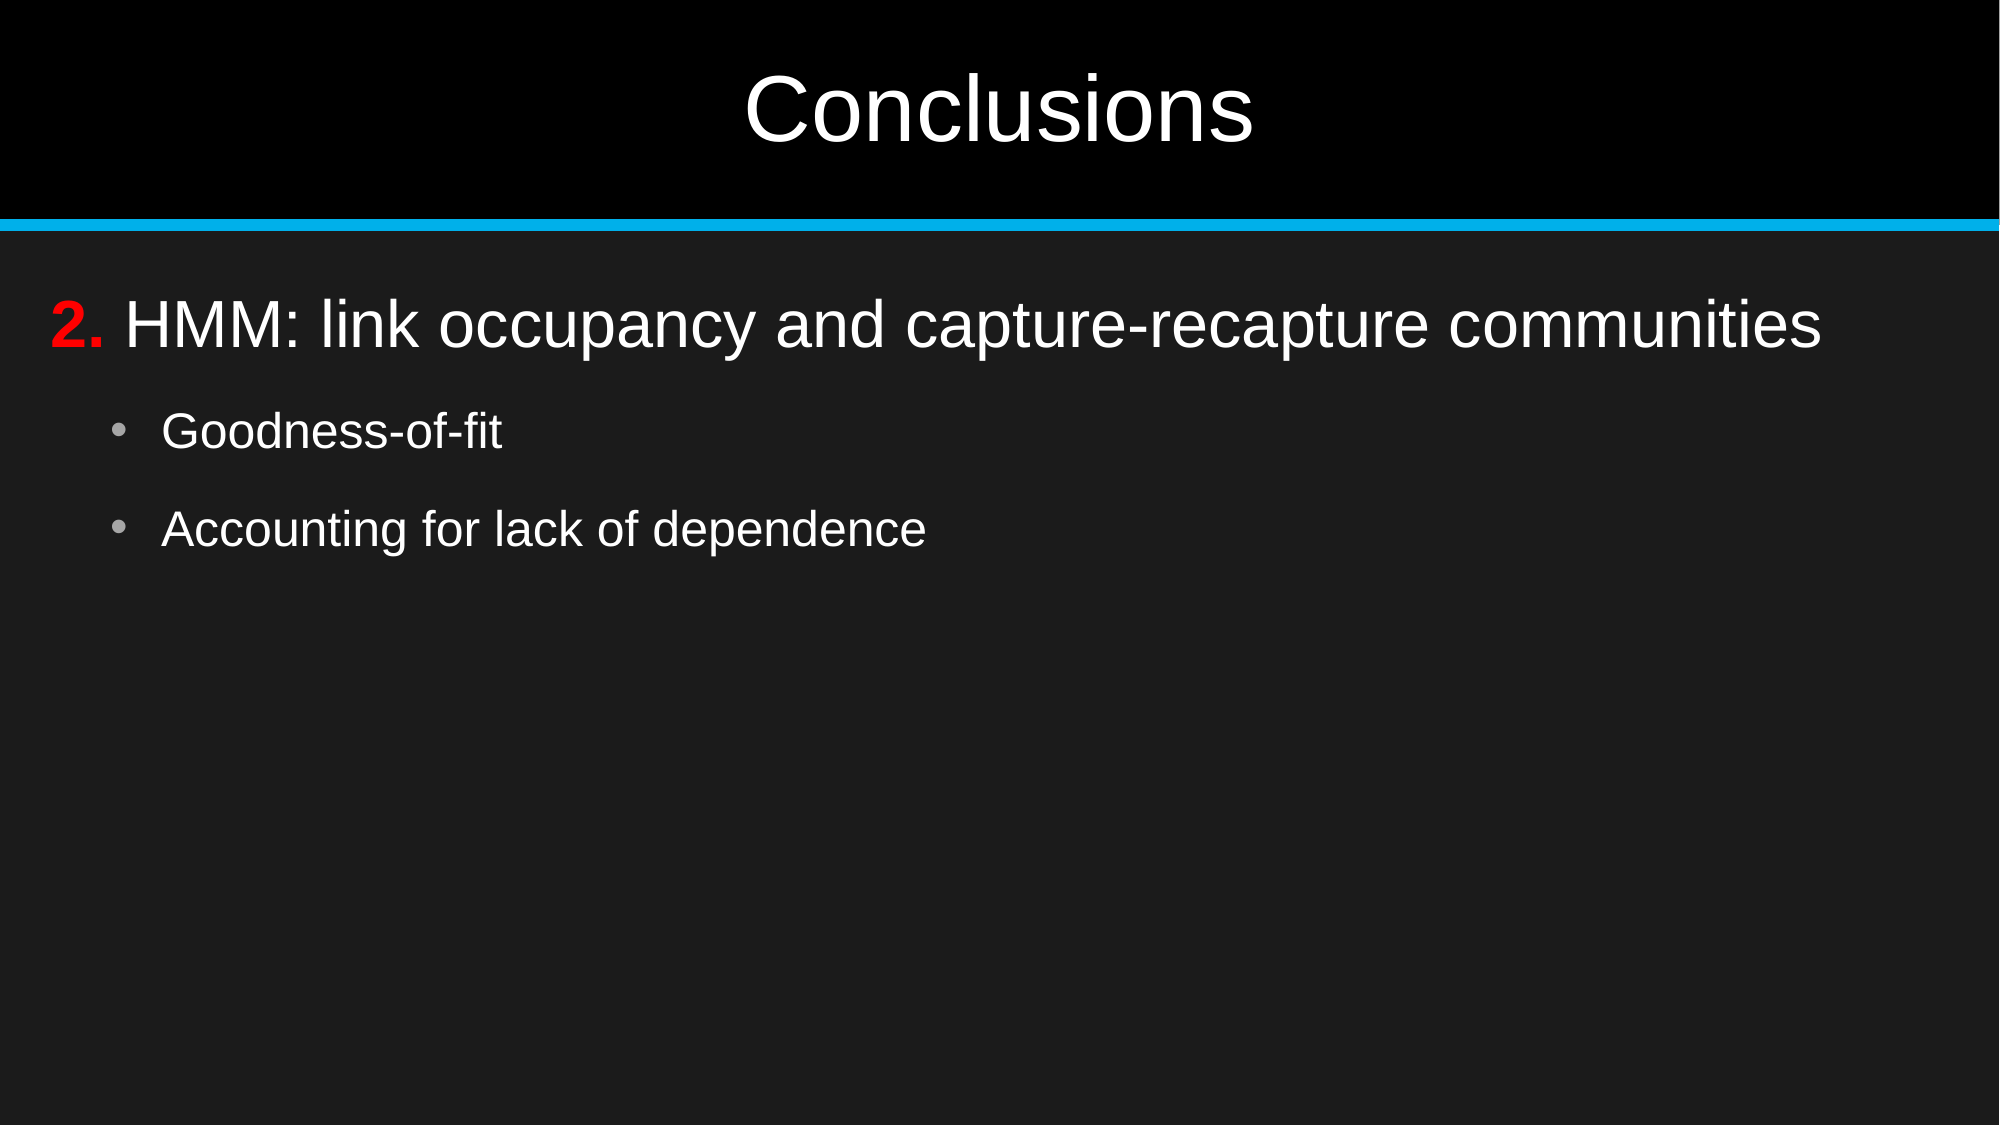

# Conclusions
2. HMM: link occupancy and capture-recapture communities
Goodness-of-fit
Accounting for lack of dependence